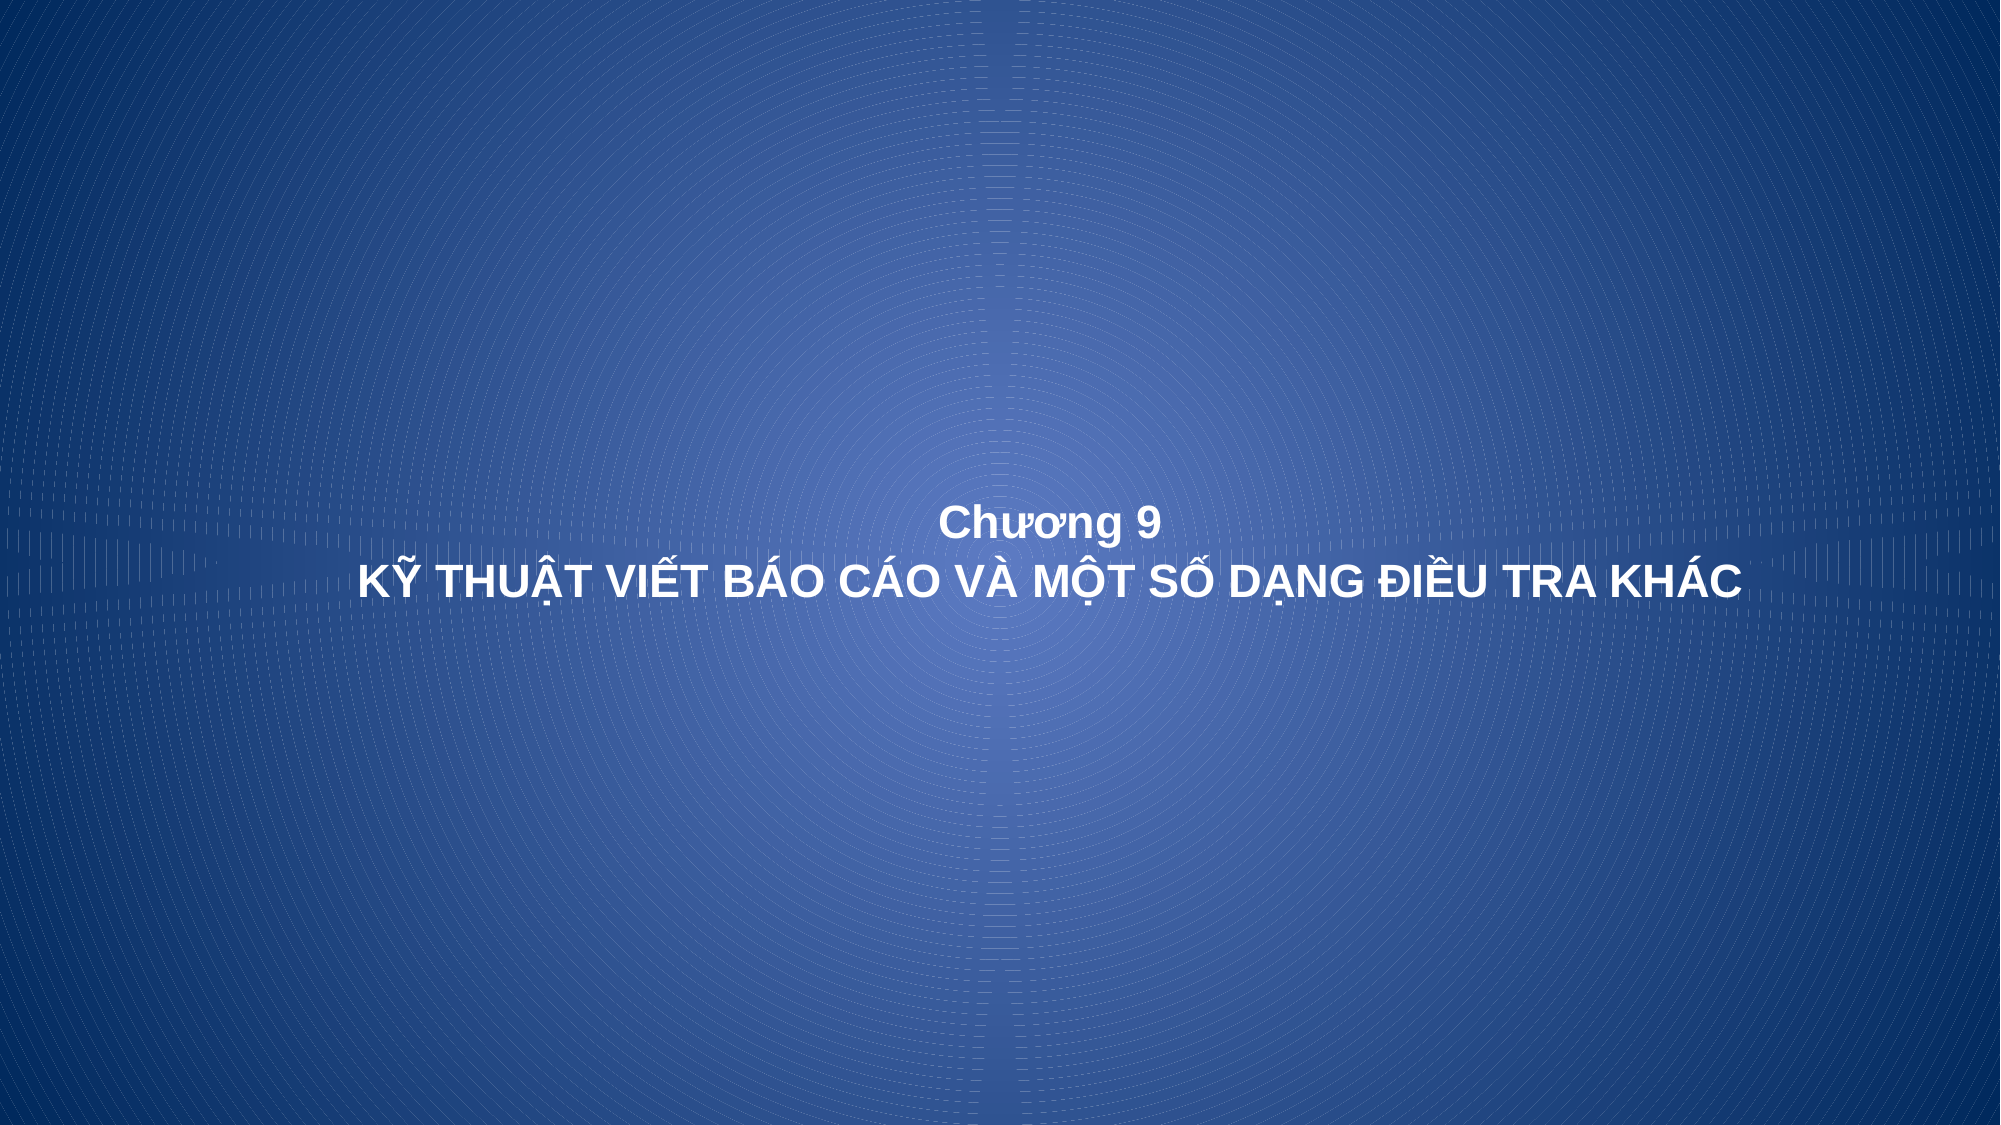

# Chương 9 KỸ THUẬT VIẾT BÁO CÁO VÀ MỘT SỐ DẠNG ĐIỀU TRA KHÁC